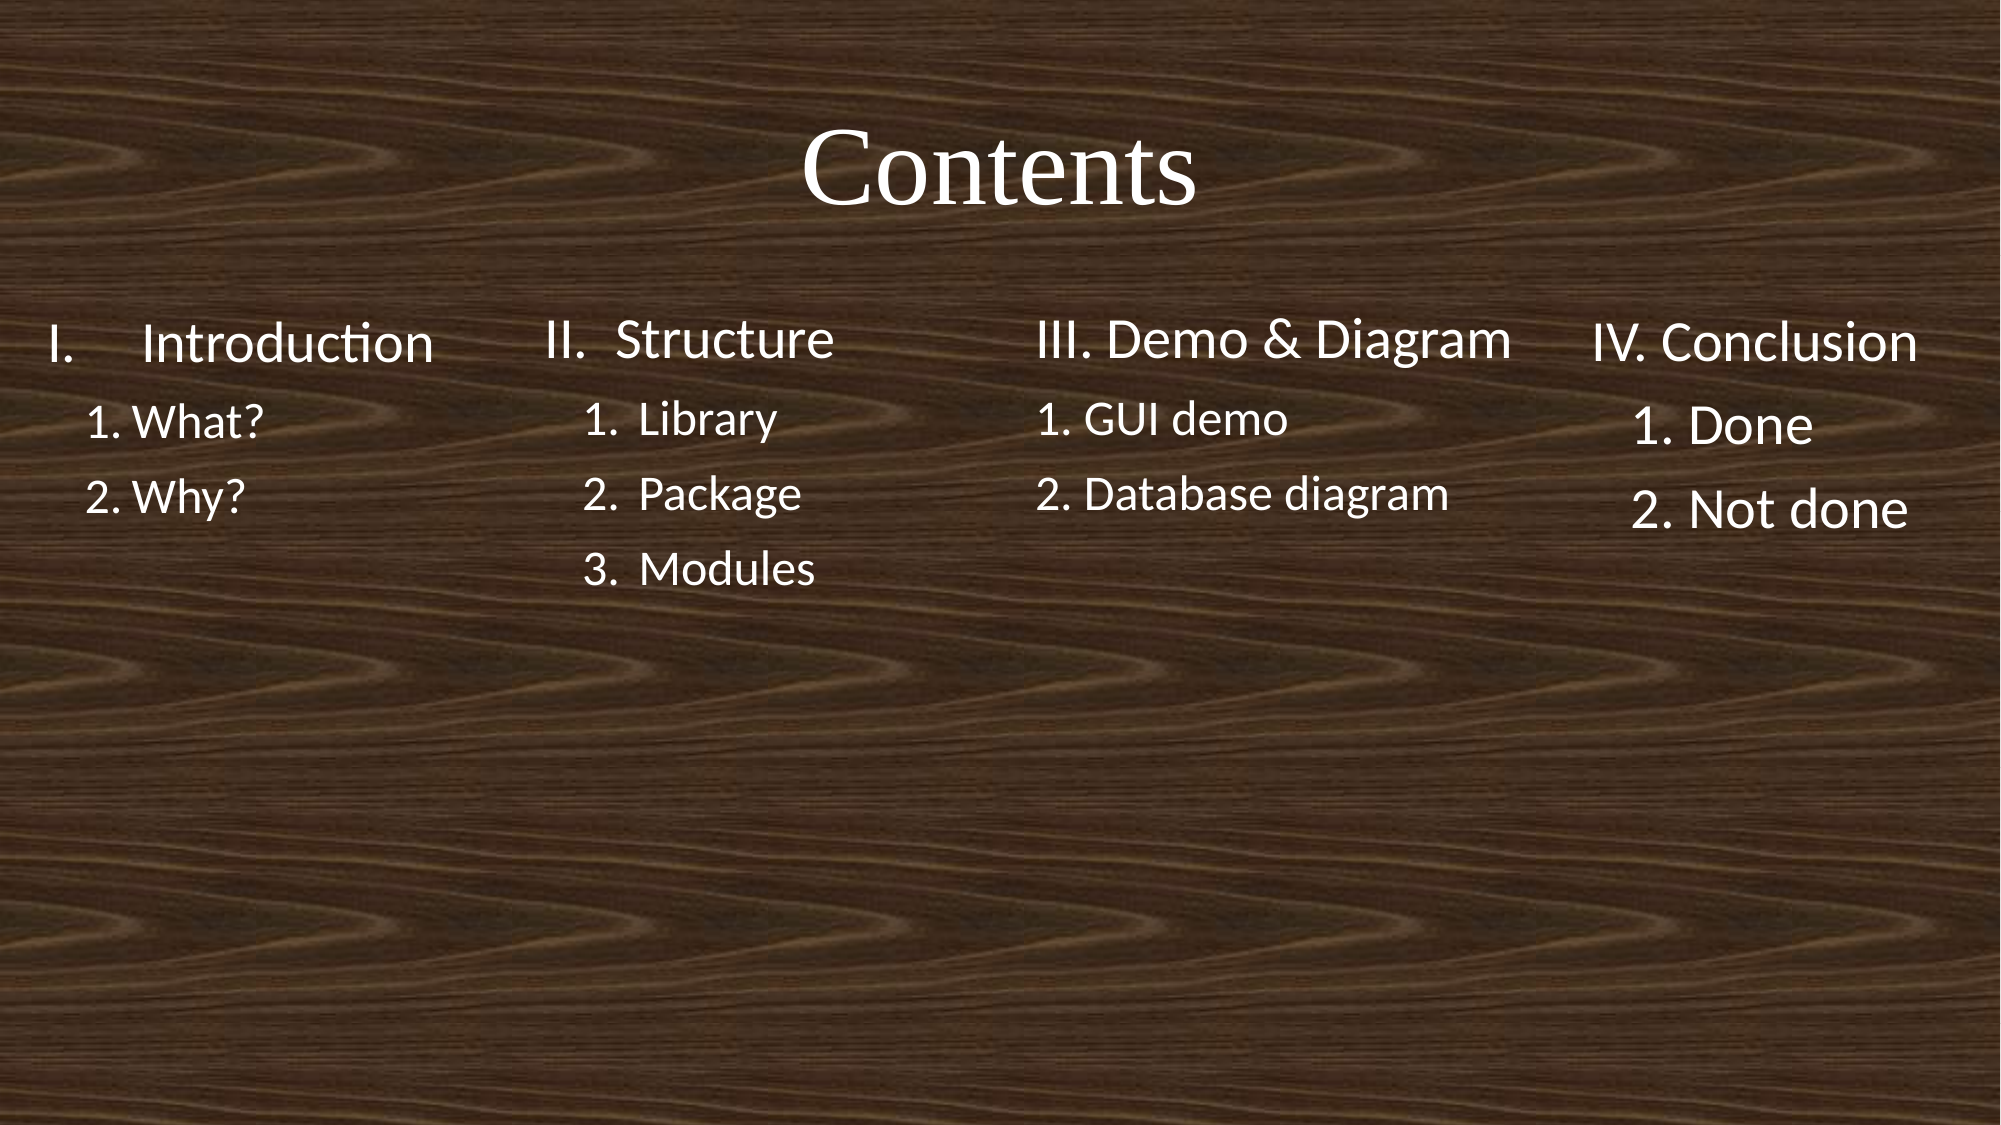

# Contents
II.  Structure
Library
Package
Modules
III. Demo & Diagram
1. GUI demo
2. Database diagram

IV. Conclusion
   1. Done
   2. Not done

Introduction
What?
Why?